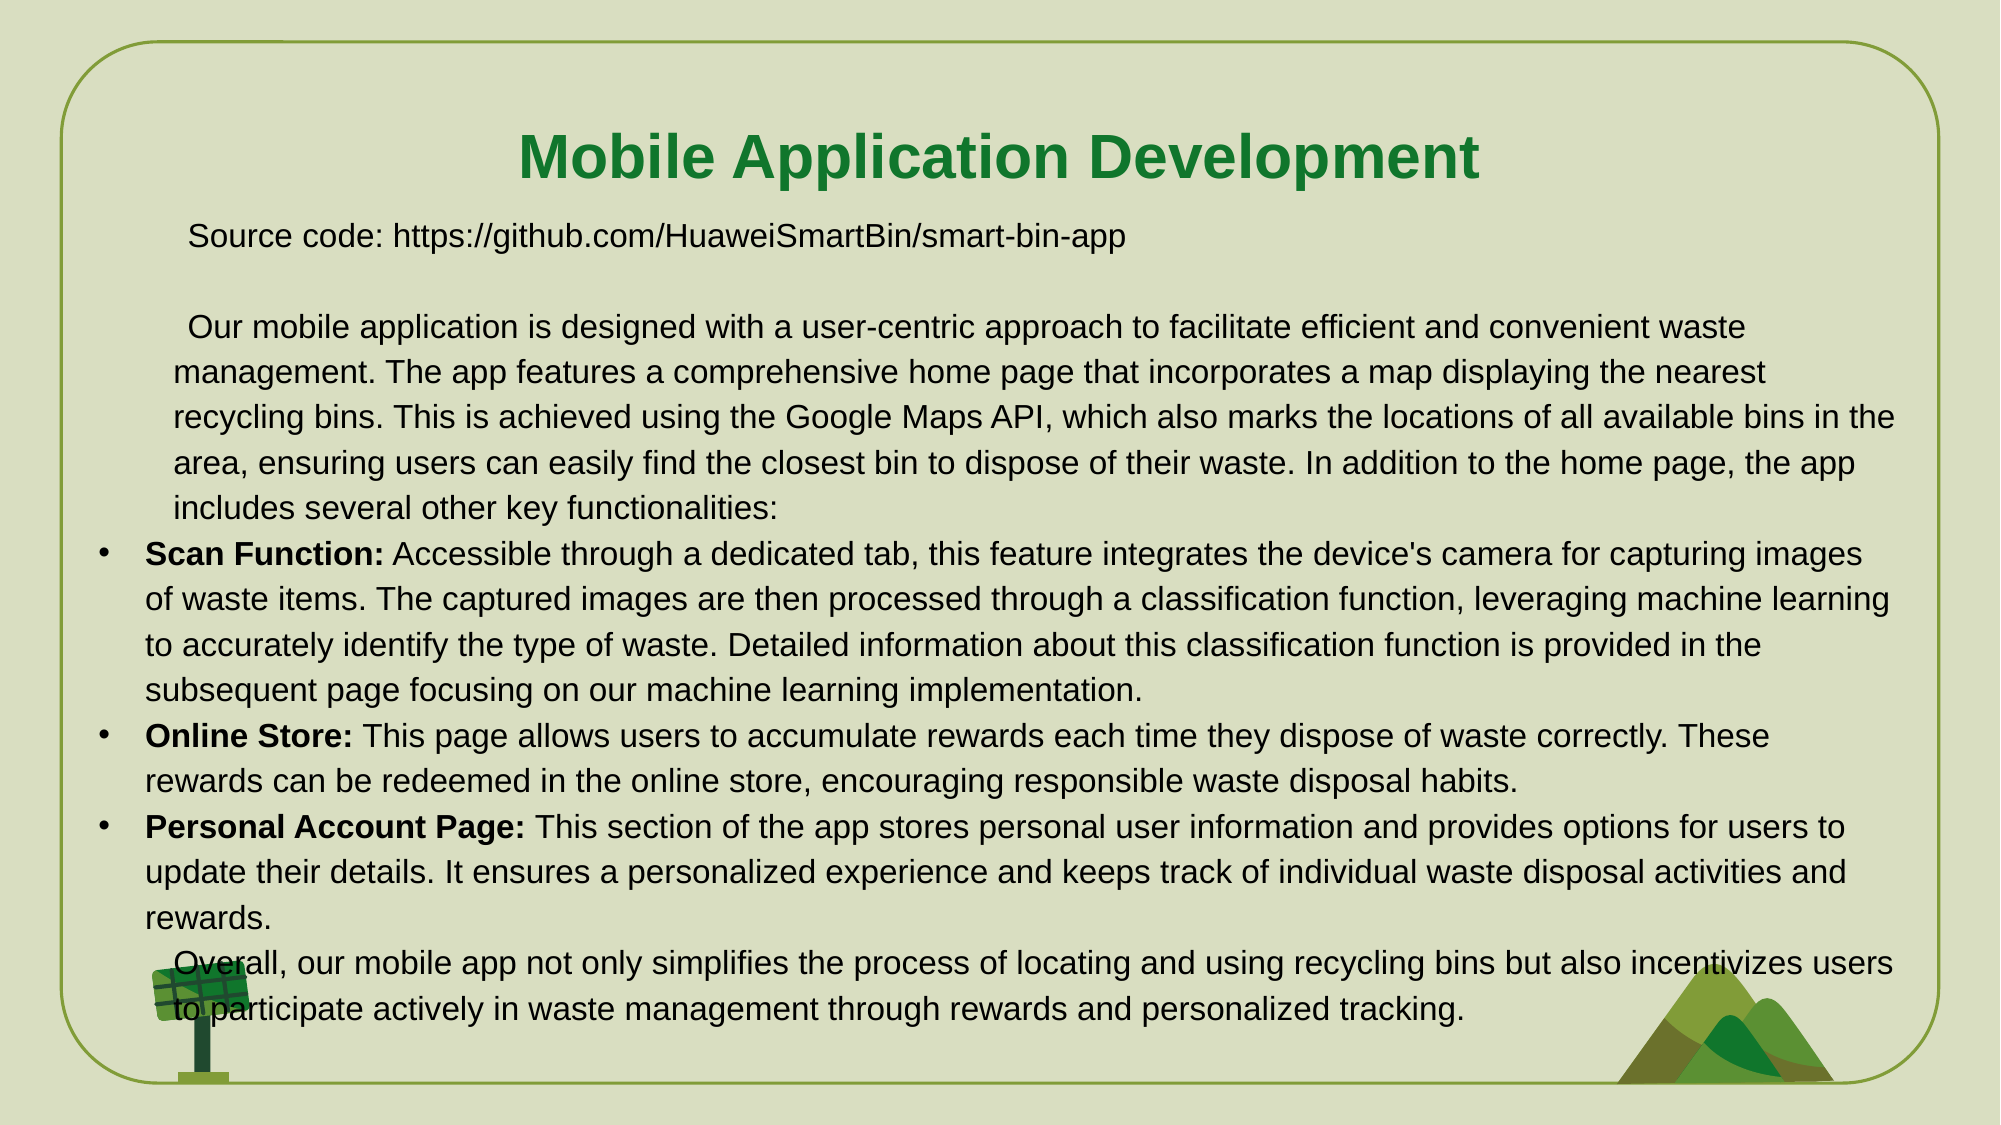

# Mobile Application Development

  Source code: https://github.com/HuaweiSmartBin/smart-bin-app

  Our mobile application is designed with a user-centric approach to facilitate efficient and convenient waste management. The app features a comprehensive home page that incorporates a map displaying the nearest recycling bins. This is achieved using the Google Maps API, which also marks the locations of all available bins in the area, ensuring users can easily find the closest bin to dispose of their waste. In addition to the home page, the app includes several other key functionalities:
Scan Function: Accessible through a dedicated tab, this feature integrates the device's camera for capturing images of waste items. The captured images are then processed through a classification function, leveraging machine learning to accurately identify the type of waste. Detailed information about this classification function is provided in the subsequent page focusing on our machine learning implementation.
Online Store: This page allows users to accumulate rewards each time they dispose of waste correctly. These rewards can be redeemed in the online store, encouraging responsible waste disposal habits.
Personal Account Page: This section of the app stores personal user information and provides options for users to update their details. It ensures a personalized experience and keeps track of individual waste disposal activities and rewards.
Overall, our mobile app not only simplifies the process of locating and using recycling bins but also incentivizes users to participate actively in waste management through rewards and personalized tracking.